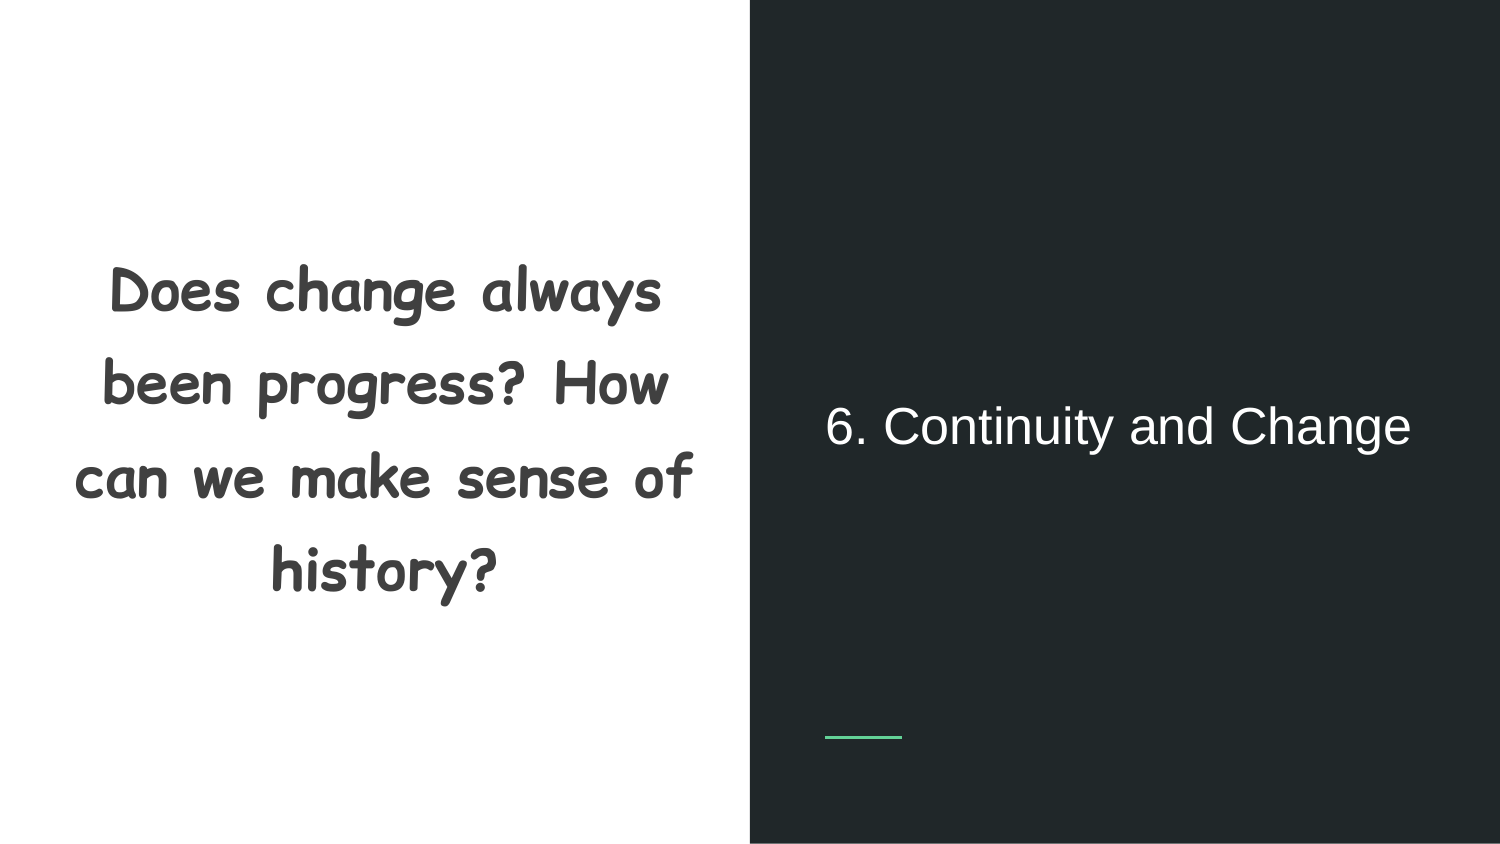

Does change always been progress? How can we make sense of history?
6. Continuity and Change